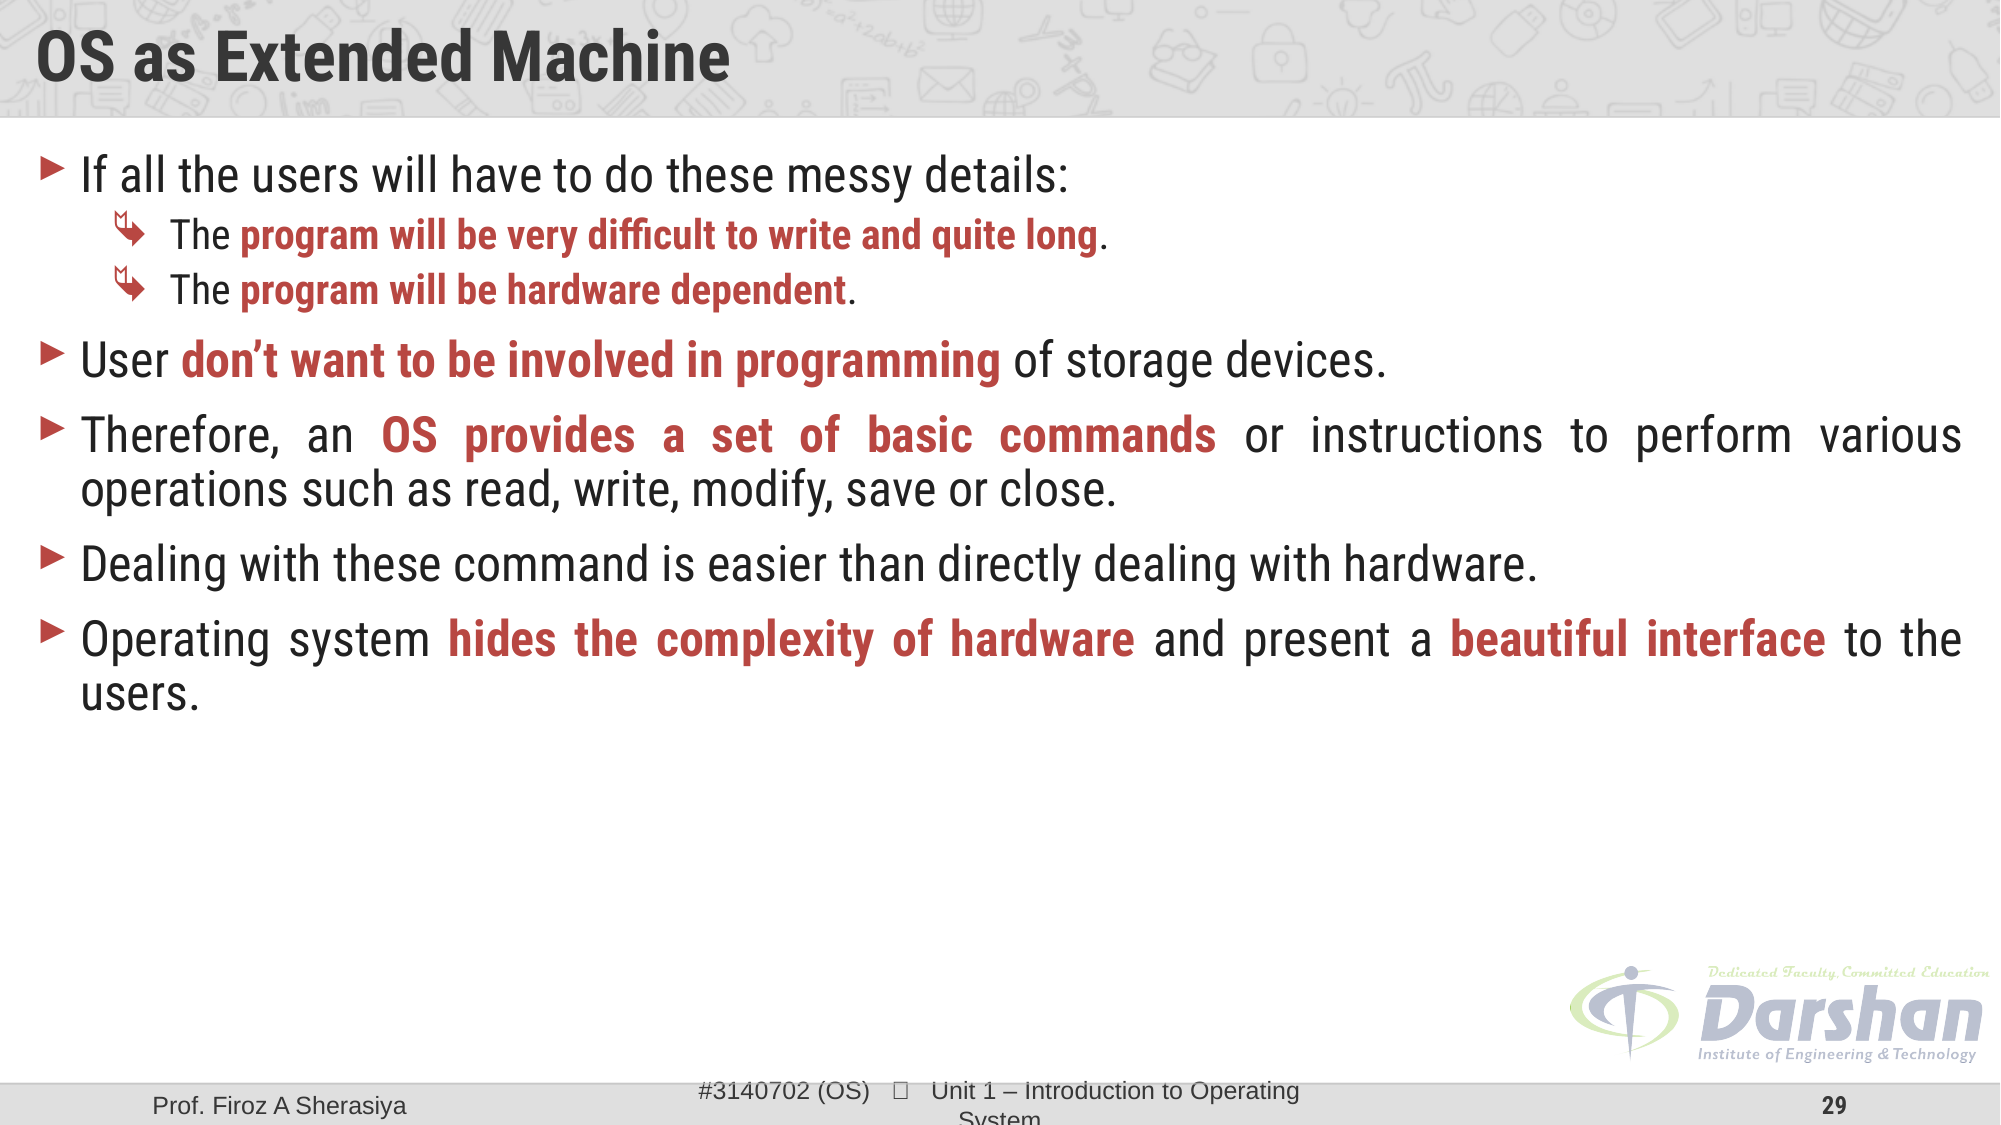

# OS as Extended Machine
If all the users will have to do these messy details:
The program will be very difficult to write and quite long.
The program will be hardware dependent.
User don’t want to be involved in programming of storage devices.
Therefore, an OS provides a set of basic commands or instructions to perform various operations such as read, write, modify, save or close.
Dealing with these command is easier than directly dealing with hardware.
Operating system hides the complexity of hardware and present a beautiful interface to the users.